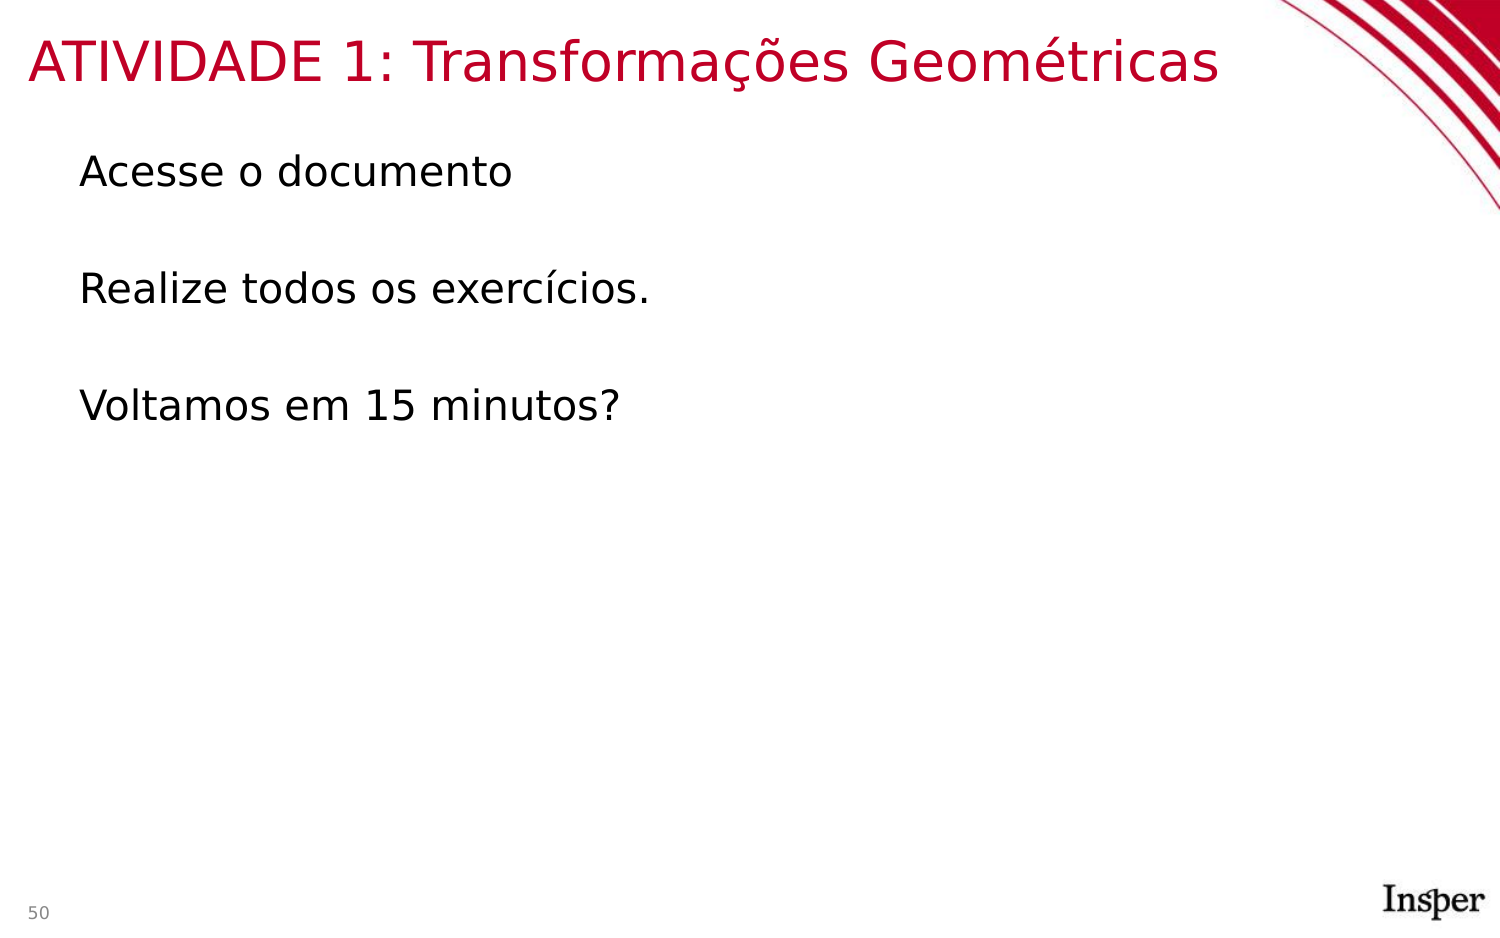

# ATIVIDADE 1: Transformações Geométricas
Acesse o documento

Realize todos os exercícios.

Voltamos em 15 minutos?
50